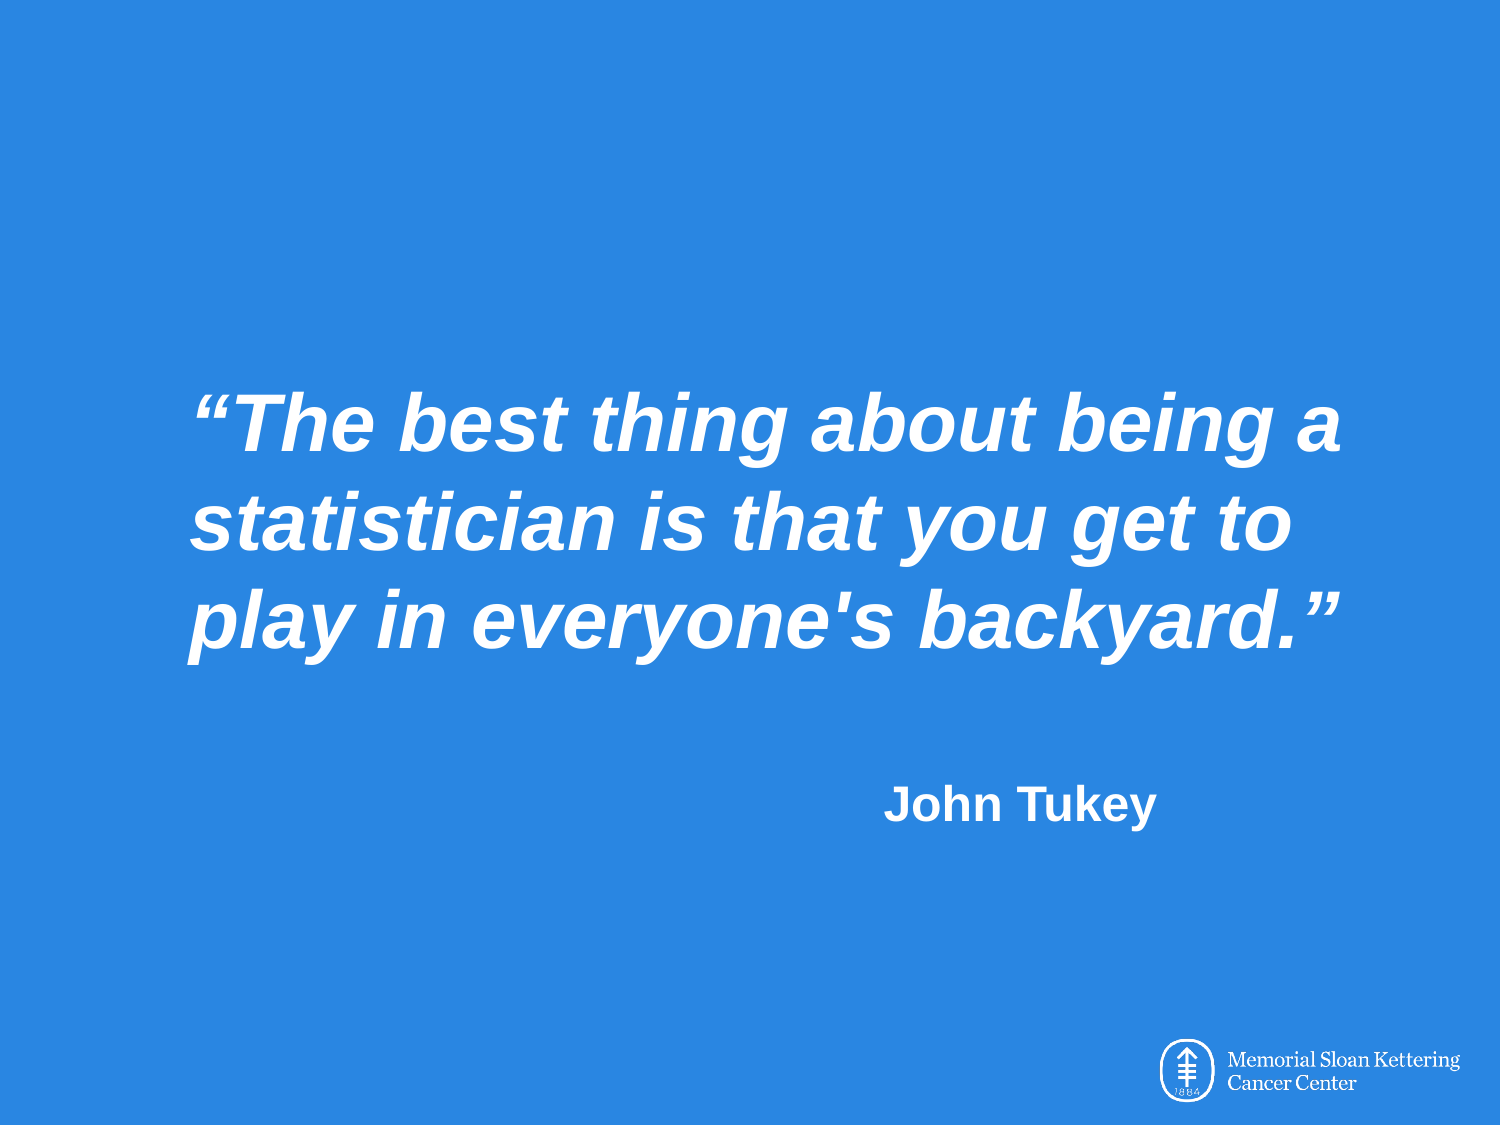

“The best thing about being a statistician is that you get to play in everyone's backyard.”
John Tukey